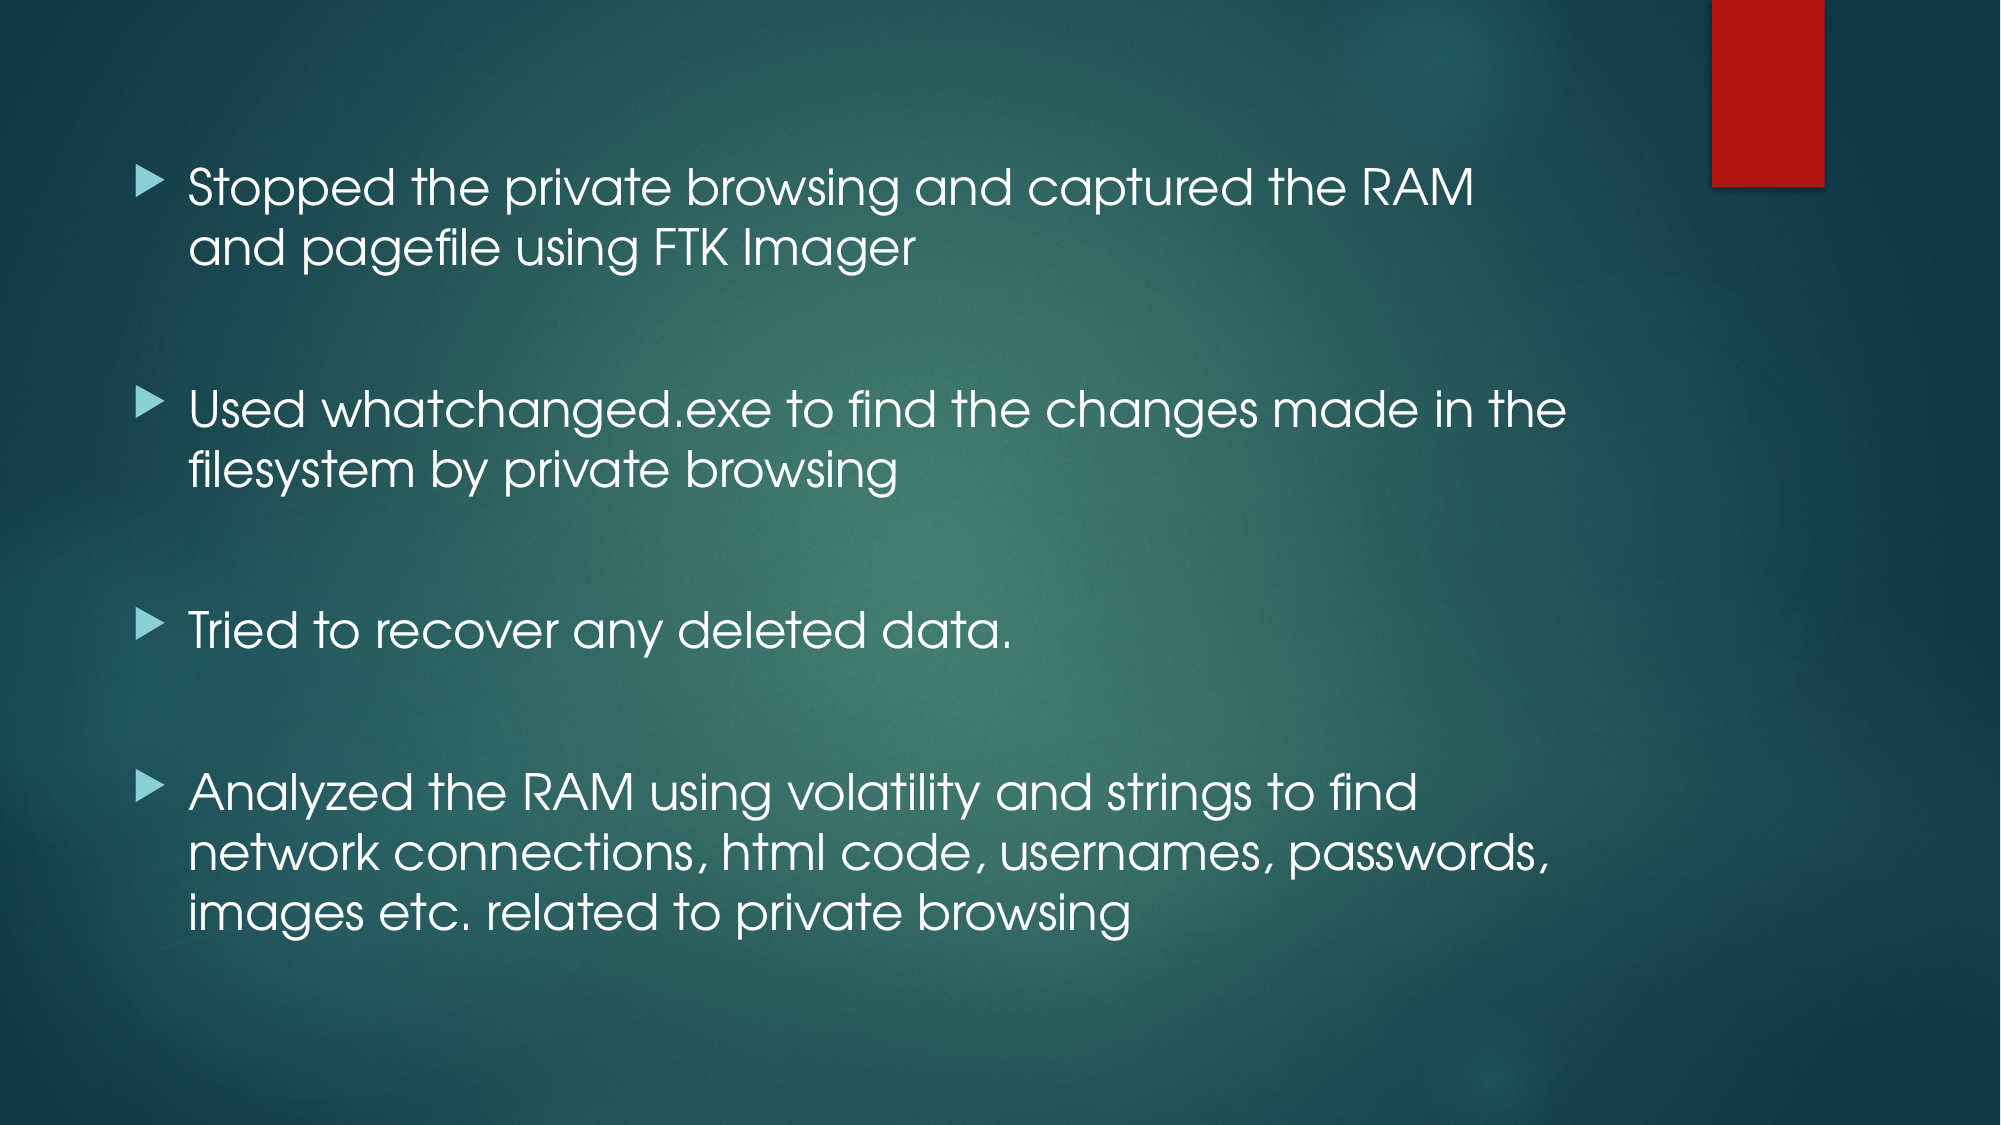

Stopped the private browsing and captured the RAM and pagefile using FTK Imager

Used whatchanged.exe to find the changes made in the filesystem by private browsing

Tried to recover any deleted data.

Analyzed the RAM using volatility and strings to find network connections, html code, usernames, passwords, images etc. related to private browsing